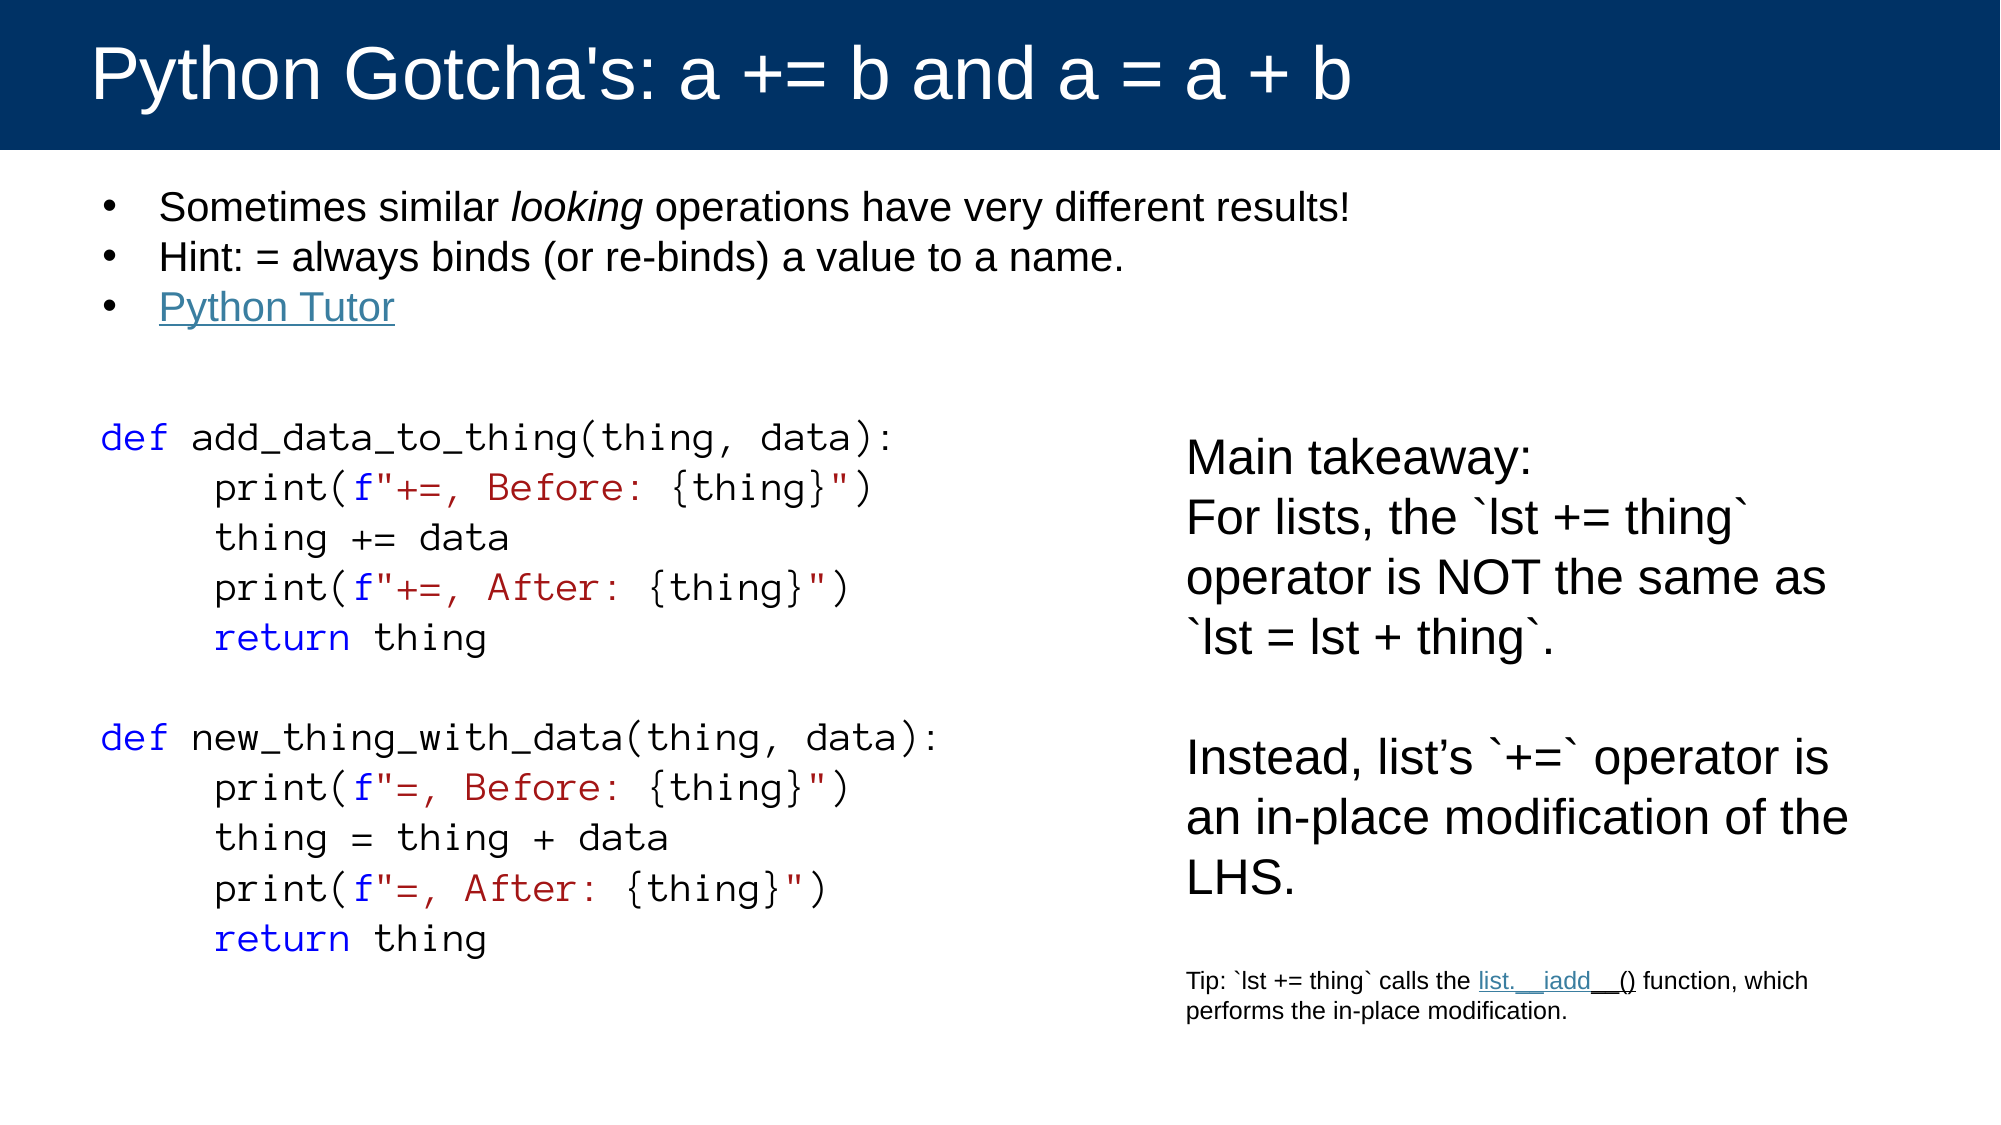

# Python Gotcha's: a += b and a = a + b
Sometimes similar looking operations have very different results!
Hint: = always binds (or re-binds) a value to a name.
Python Tutor
def add_data_to_thing(thing, data):
     print(f"+=, Before: {thing}")
     thing += data
     print(f"+=, After: {thing}")
     return thing
def new_thing_with_data(thing, data):
     print(f"=, Before: {thing}")
     thing = thing + data
     print(f"=, After: {thing}")
     return thing

Main takeaway:
For lists, the `lst += thing` operator is NOT the same as `lst = lst + thing`.

Instead, list’s `+=` operator is an in-place modification of the LHS.

Tip: `lst += thing` calls the list.__iadd__() function, which performs the in-place modification.